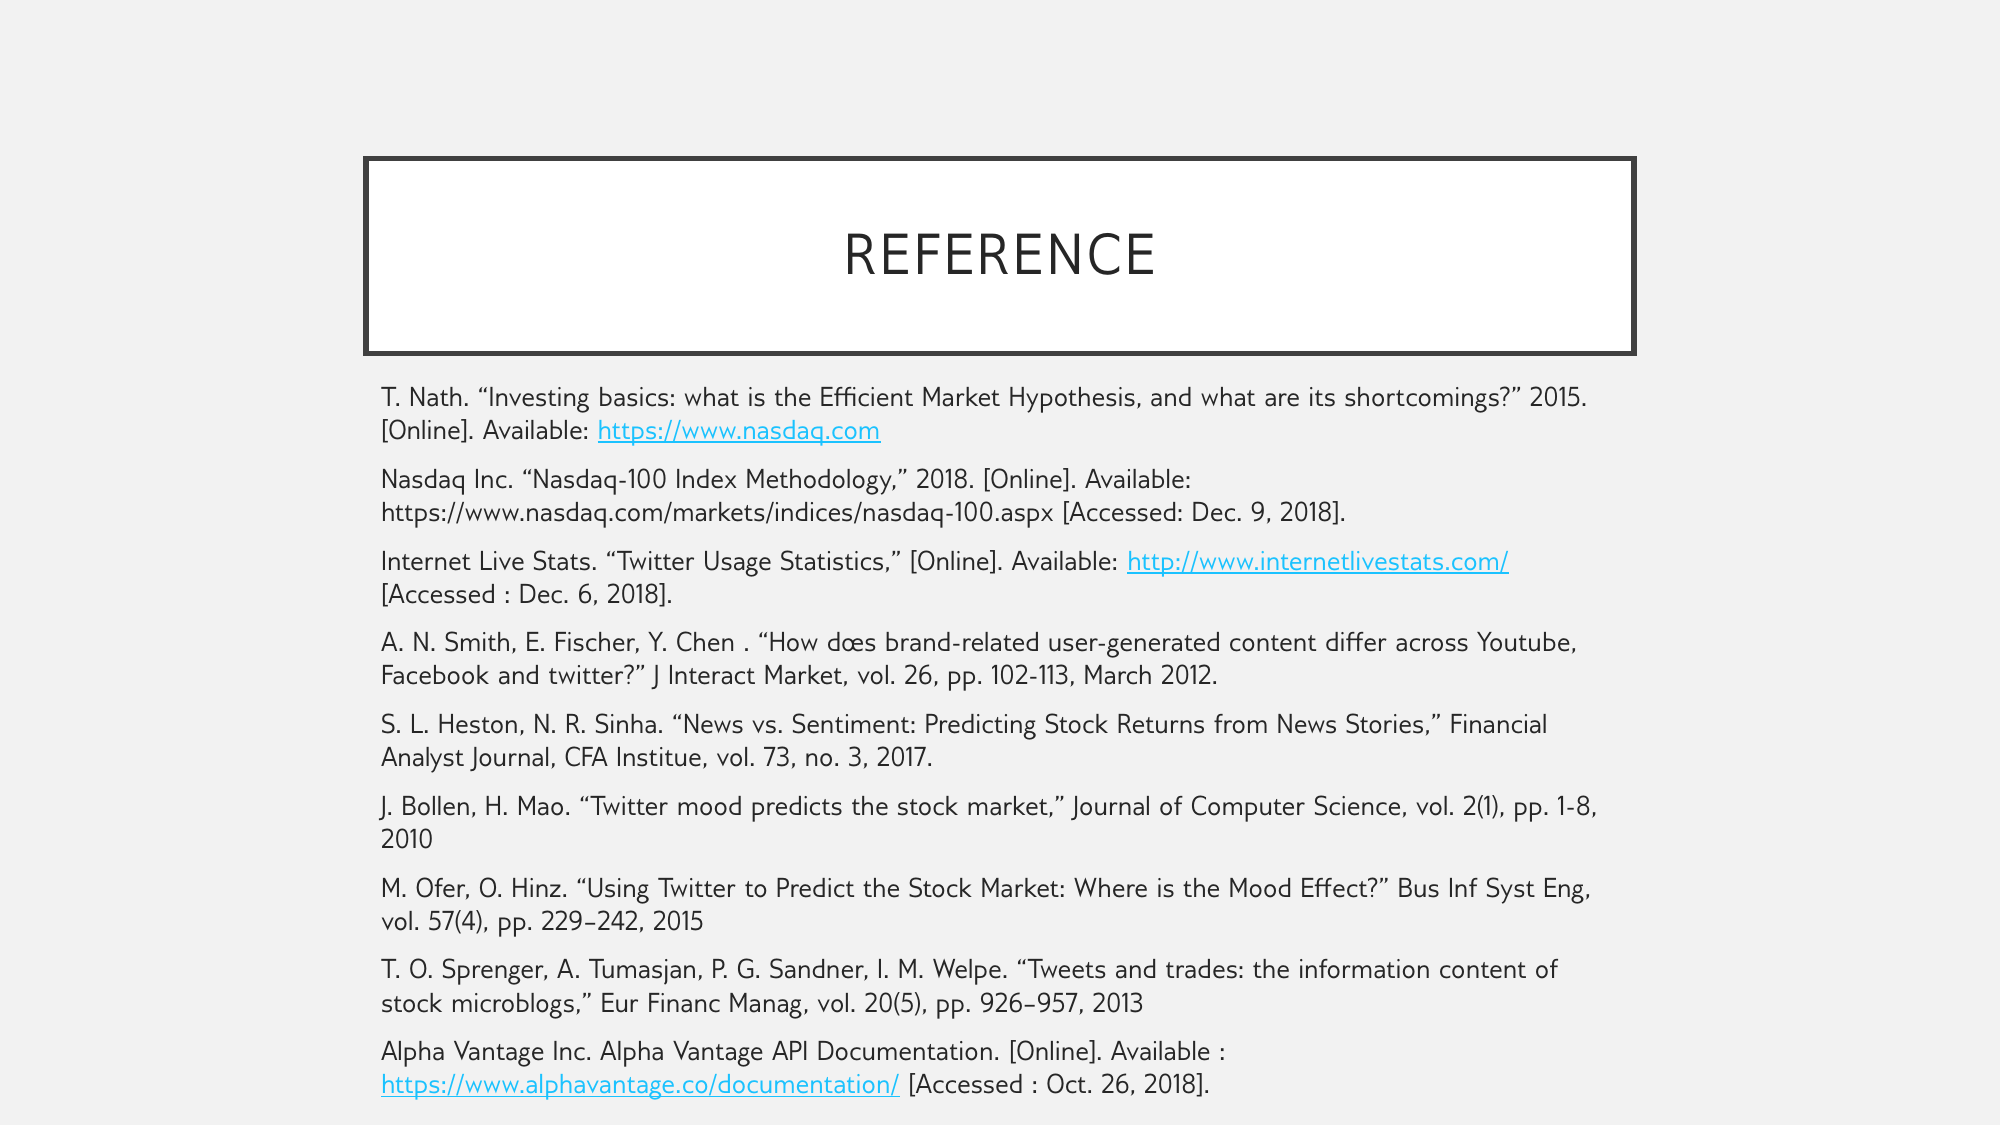

# Reference
T. Nath. “Investing basics: what is the Efficient Market Hypothesis, and what are its shortcomings?” 2015. [Online]. Available: https://www.nasdaq.com
Nasdaq Inc. “Nasdaq-100 Index Methodology,” 2018. [Online]. Available: https://www.nasdaq.com/markets/indices/nasdaq-100.aspx [Accessed: Dec. 9, 2018].
Internet Live Stats. “Twitter Usage Statistics,” [Online]. Available: http://www.internetlivestats.com/ [Accessed : Dec. 6, 2018].
A. N. Smith, E. Fischer, Y. Chen . “How does brand-related user-generated content differ across Youtube, Facebook and twitter?” J Interact Market, vol. 26, pp. 102-113, March 2012.
S. L. Heston, N. R. Sinha. “News vs. Sentiment: Predicting Stock Returns from News Stories,” Financial Analyst Journal, CFA Institue, vol. 73, no. 3, 2017.
J. Bollen, H. Mao. “Twitter mood predicts the stock market,” Journal of Computer Science, vol. 2(1), pp. 1-8, 2010
M. Ofer, O. Hinz. “Using Twitter to Predict the Stock Market: Where is the Mood Effect?” Bus Inf Syst Eng, vol. 57(4), pp. 229–242, 2015
T. O. Sprenger, A. Tumasjan, P. G. Sandner, I. M. Welpe. “Tweets and trades: the information content of stock microblogs,” Eur Financ Manag, vol. 20(5), pp. 926–957, 2013
Alpha Vantage Inc. Alpha Vantage API Documentation. [Online]. Available : https://www.alphavantage.co/documentation/ [Accessed : Oct. 26, 2018].